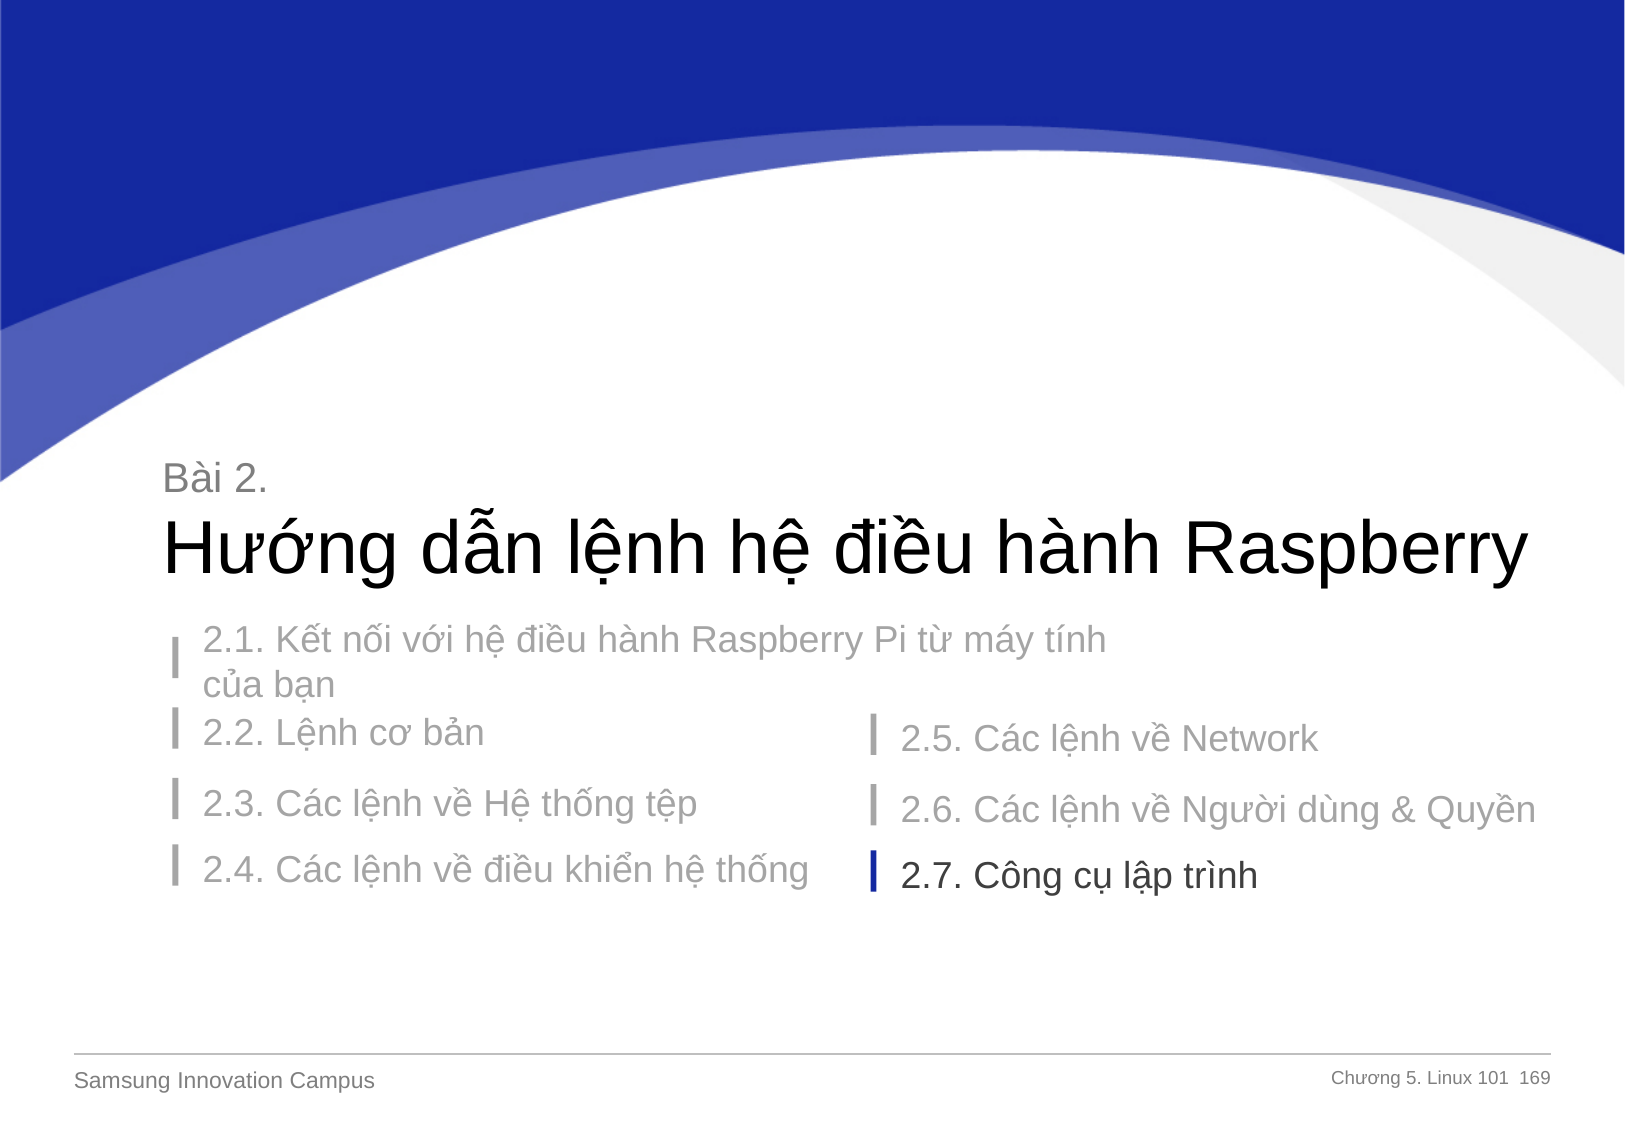

Bài 2.
Hướng dẫn lệnh hệ điều hành Raspberry
2.1. Kết nối với hệ điều hành Raspberry Pi từ máy tính của bạn

2.2. Lệnh cơ bản

2.5. Các lệnh về Network
2.6. Các lệnh về Người dùng & Quyền
2.7. Công cụ lập trình

2.3. Các lệnh về Hệ thống tệp

2.4. Các lệnh về điều khiển hệ thống